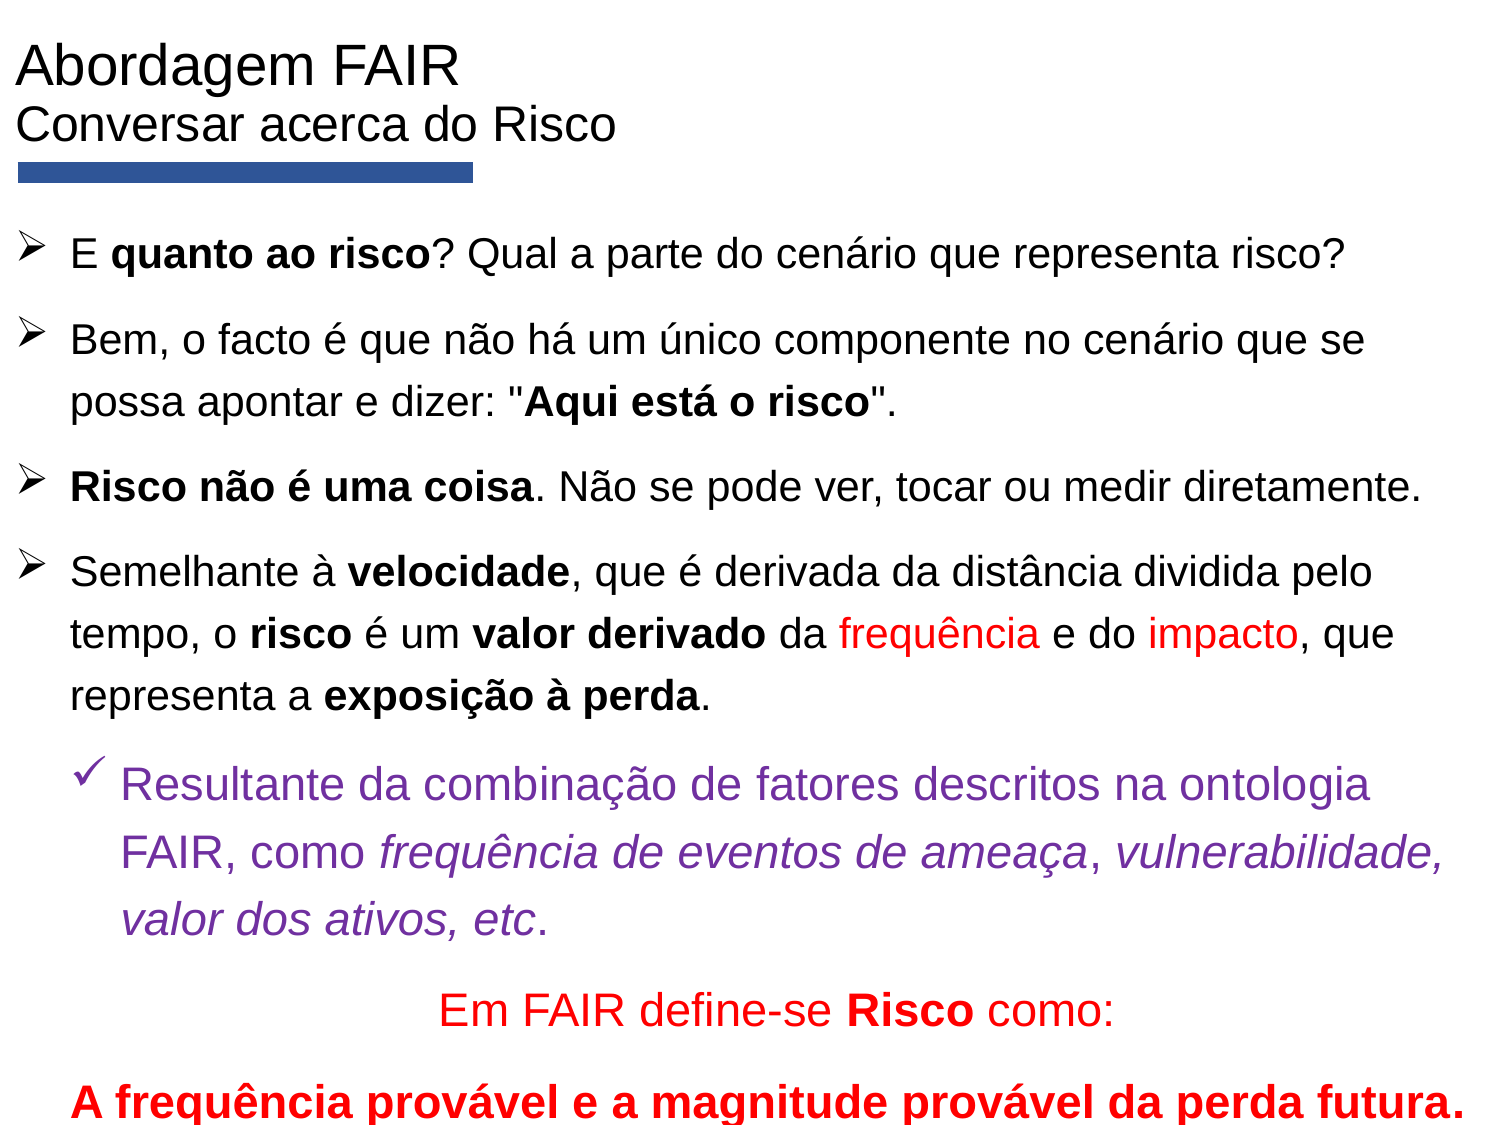

# Abordagem FAIR Conversar acerca do Risco
E quanto ao risco? Qual a parte do cenário que representa risco?
Bem, o facto é que não há um único componente no cenário que se possa apontar e dizer: "Aqui está o risco".
Risco não é uma coisa. Não se pode ver, tocar ou medir diretamente.
Semelhante à velocidade, que é derivada da distância dividida pelo tempo, o risco é um valor derivado da frequência e do impacto, que representa a exposição à perda.
Resultante da combinação de fatores descritos na ontologia FAIR, como frequência de eventos de ameaça, vulnerabilidade, valor dos ativos, etc.
Em FAIR define-se Risco como:
A frequência provável e a magnitude provável da perda futura.